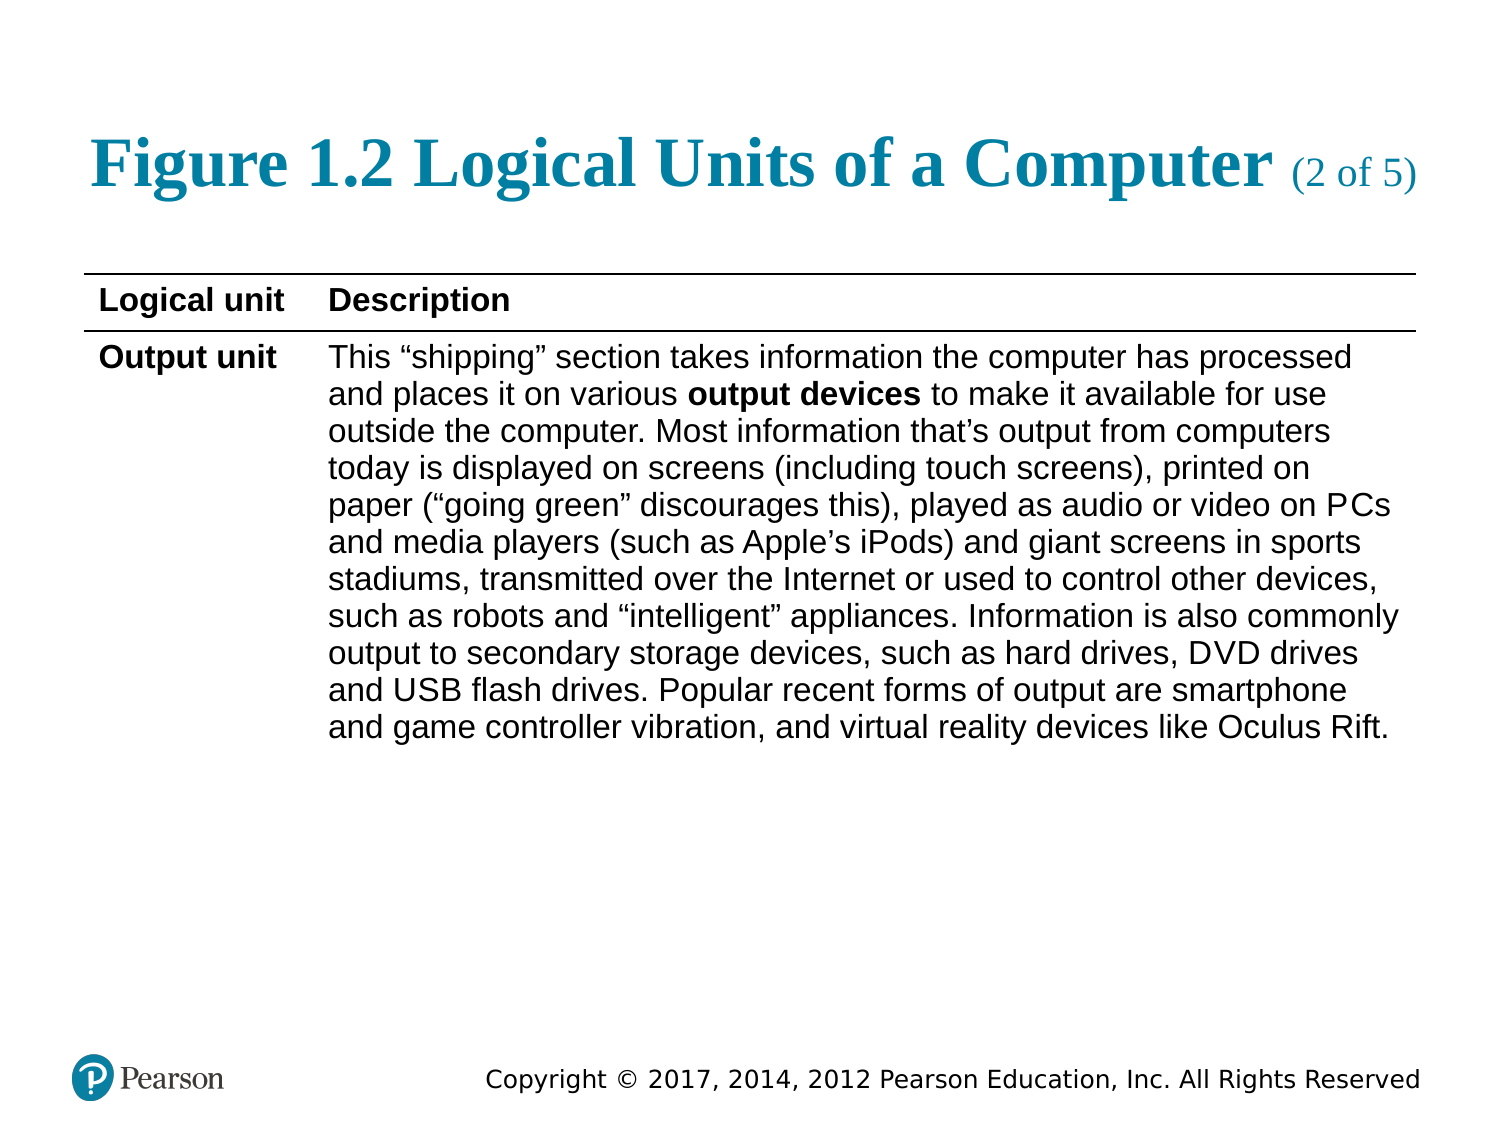

# Figure 1.2 Logical Units of a Computer (2 of 5)
| Logical unit | Description |
| --- | --- |
| Output unit | This “shipping” section takes information the computer has processed and places it on various output devices to make it available for use outside the computer. Most information that’s output from computers today is displayed on screens (including touch screens), printed on paper (“going green” discourages this), played as audio or video on P Cs and media players (such as Apple’s iPods) and giant screens in sports stadiums, transmitted over the Internet or used to control other devices, such as robots and “intelligent” appliances. Information is also commonly output to secondary storage devices, such as hard drives, D V D drives and U S B flash drives. Popular recent forms of output are smartphone and game controller vibration, and virtual reality devices like Oculus Rift. |